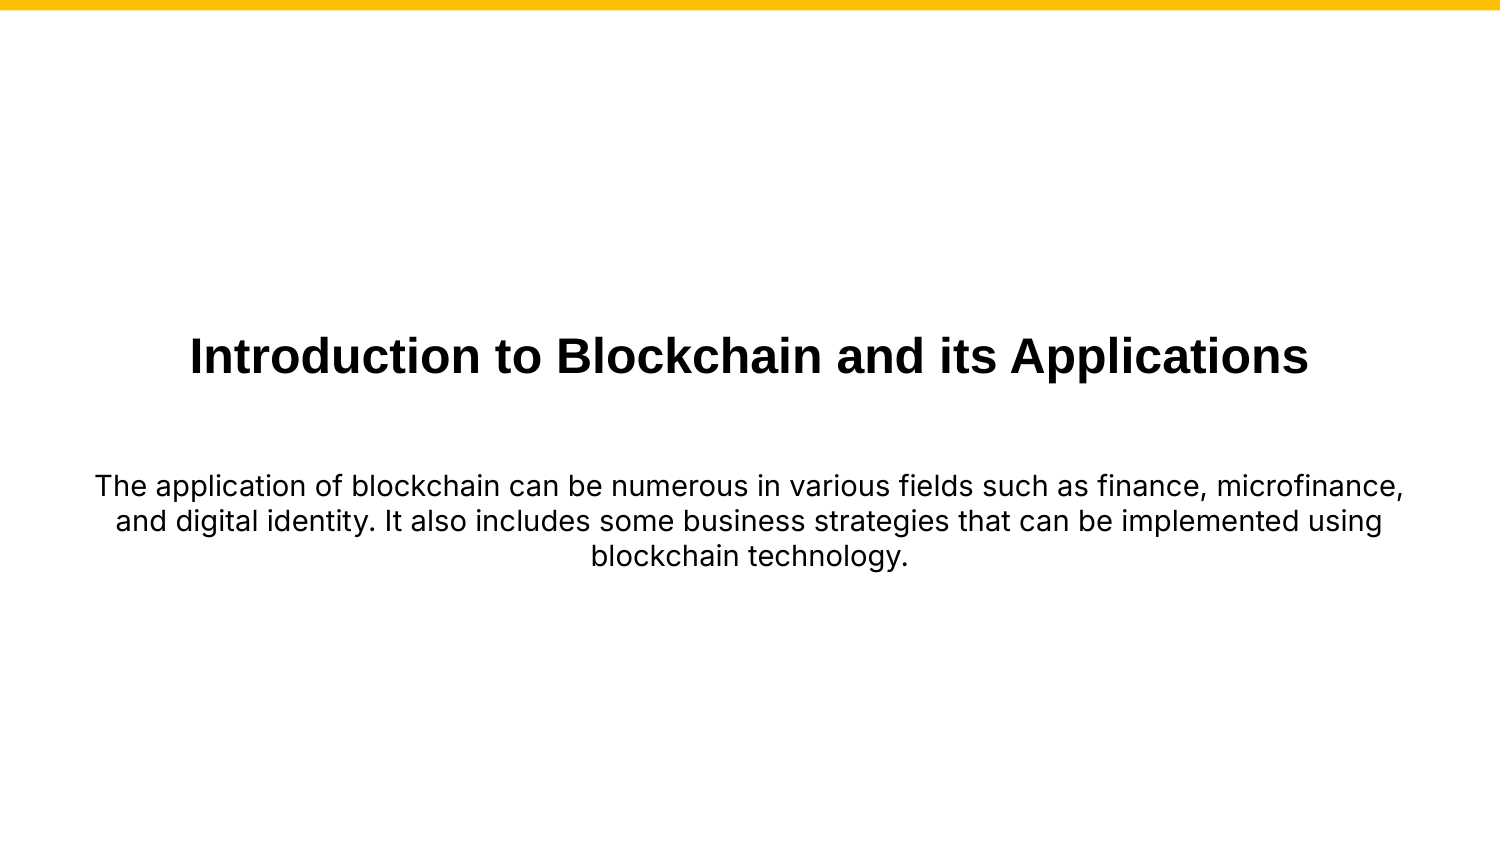

Introduction to Blockchain and its Applications
The application of blockchain can be numerous in various fields such as finance, microfinance, and digital identity. It also includes some business strategies that can be implemented using blockchain technology.